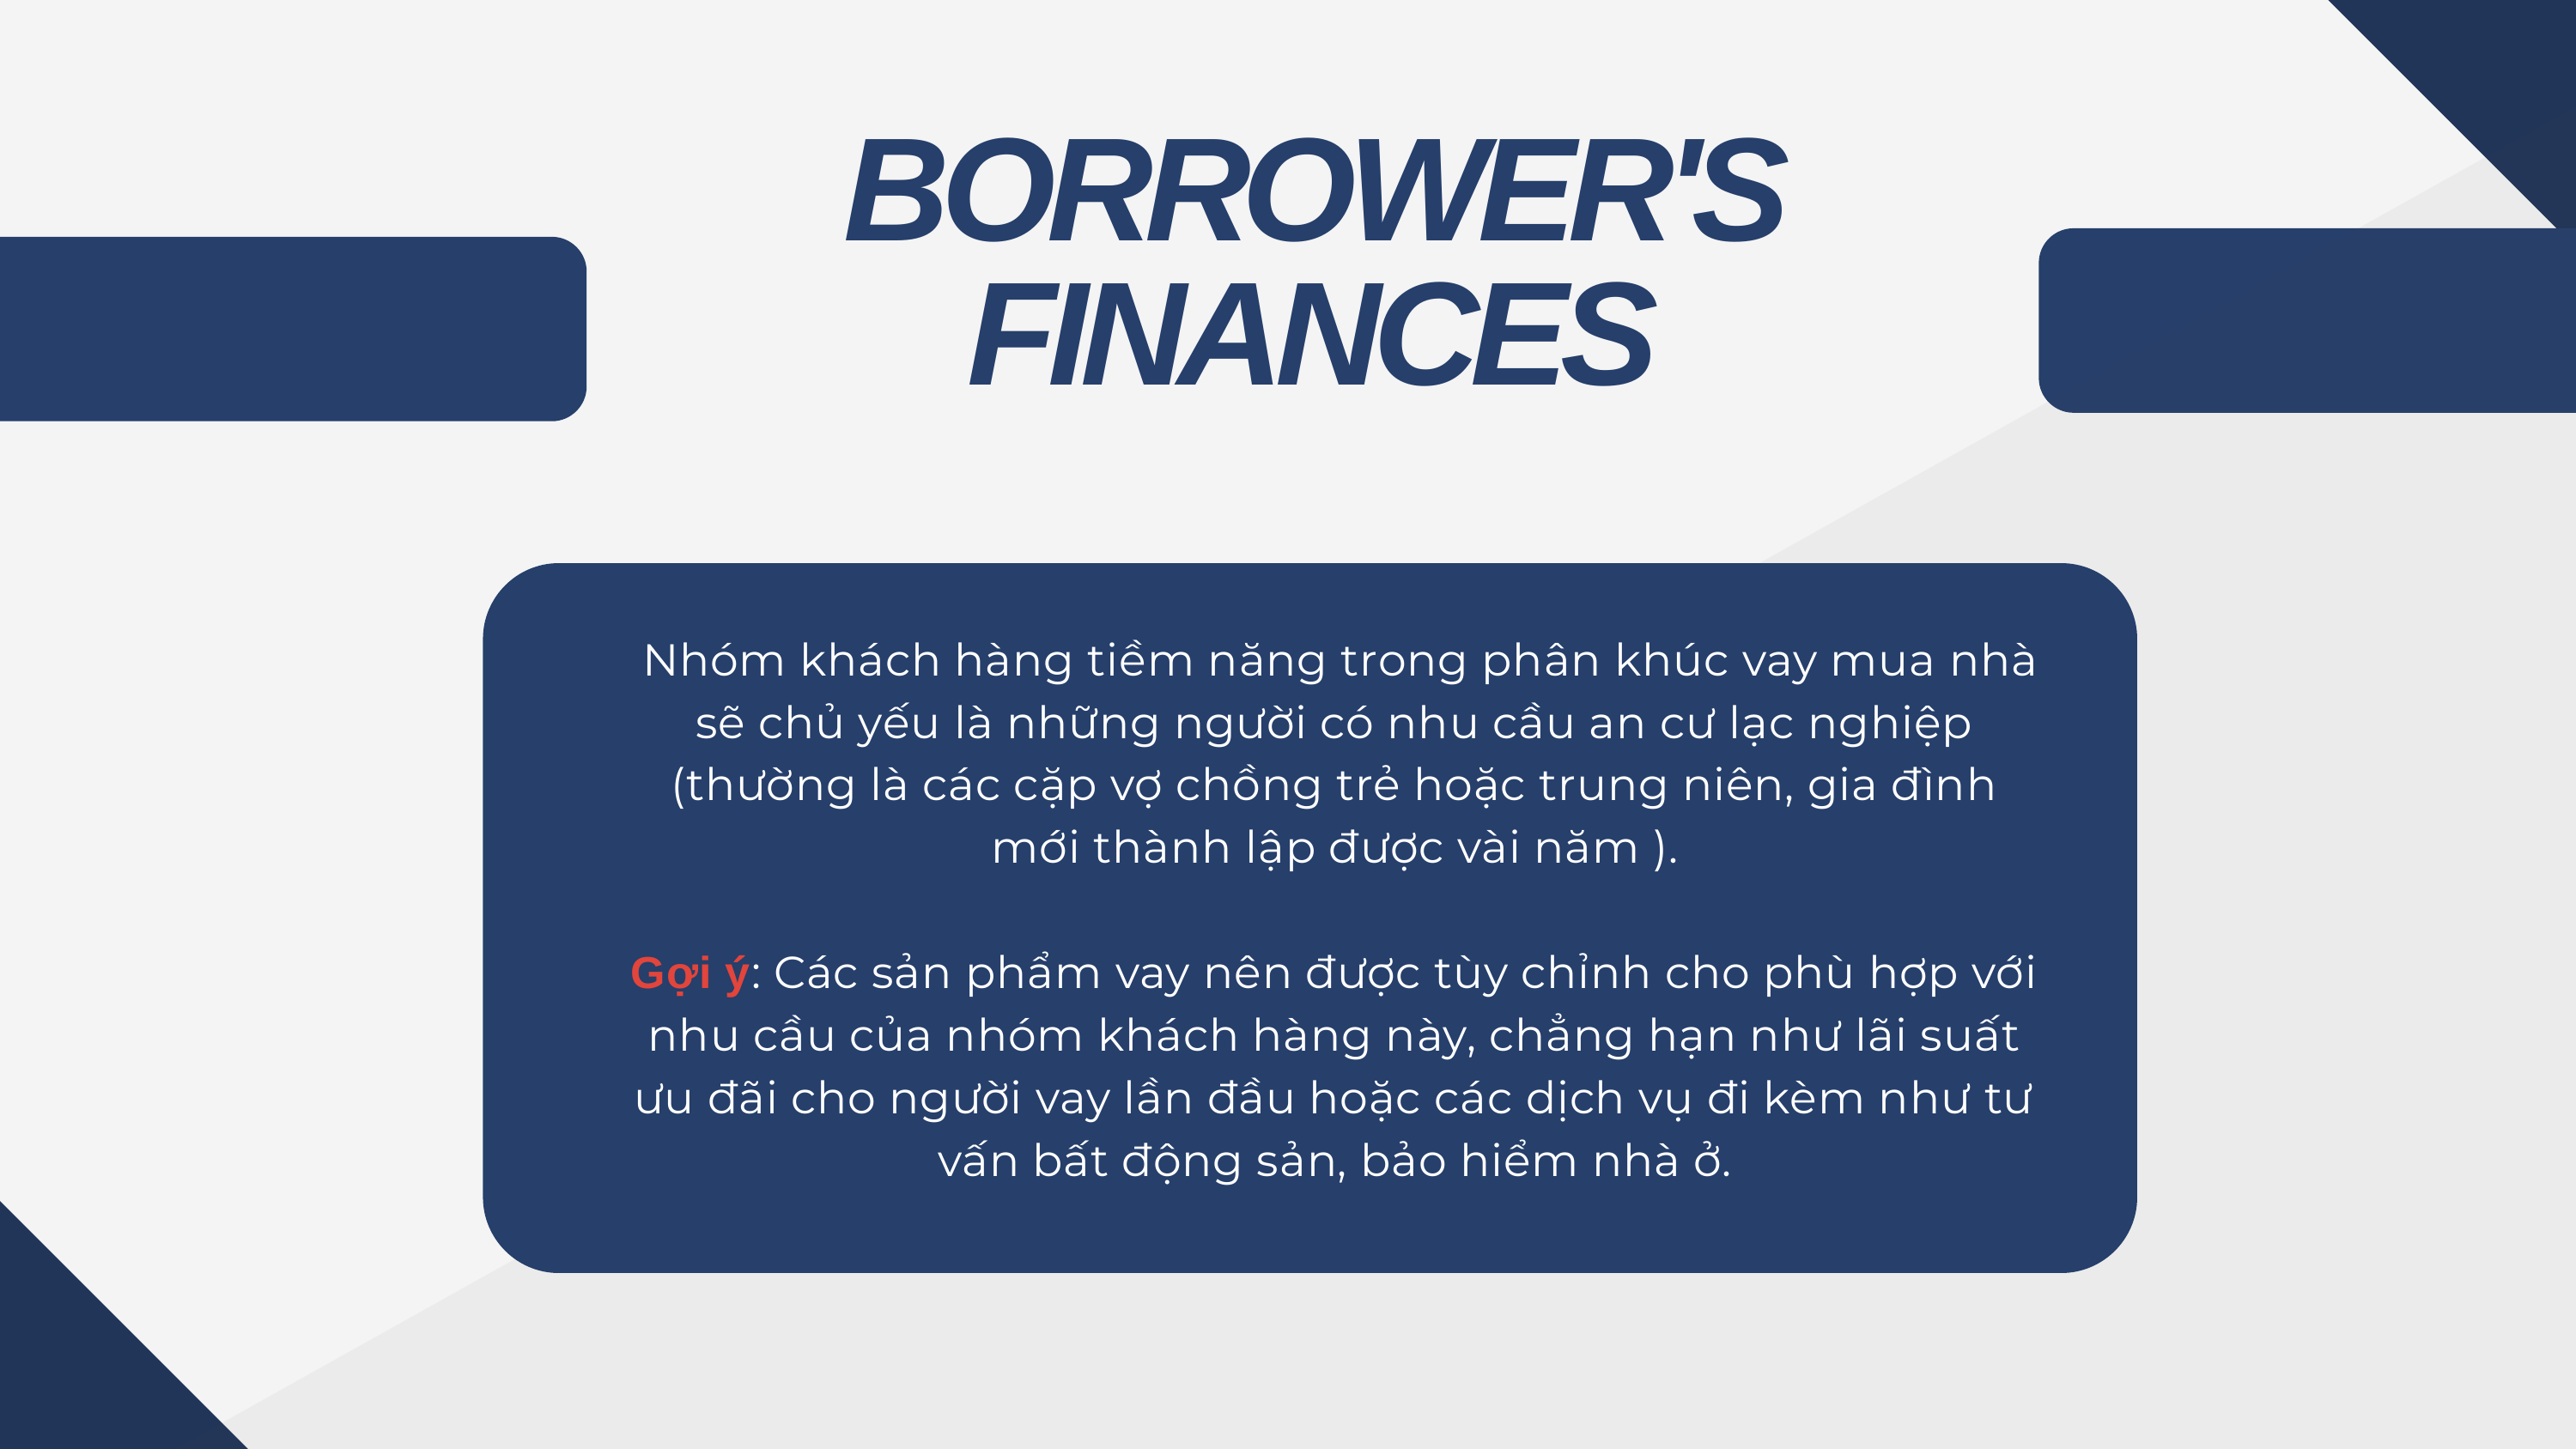

Nhóm khách hàng tiềm năng trong phân khúc vay mua nhà sẽ chủ yếu là những người có nhu cầu an cư lạc nghiệp (thường là các cặp vợ chồng trẻ hoặc trung niên, gia đình mới thành lập được vài năm ).

Gợi ý: Các sản phẩm vay nên được tùy chỉnh cho phù hợp với nhu cầu của nhóm khách hàng này, chẳng hạn như lãi suất ưu đãi cho người vay lần đầu hoặc các dịch vụ đi kèm như tư vấn bất động sản, bảo hiểm nhà ở.

BORROWER'S FINANCES